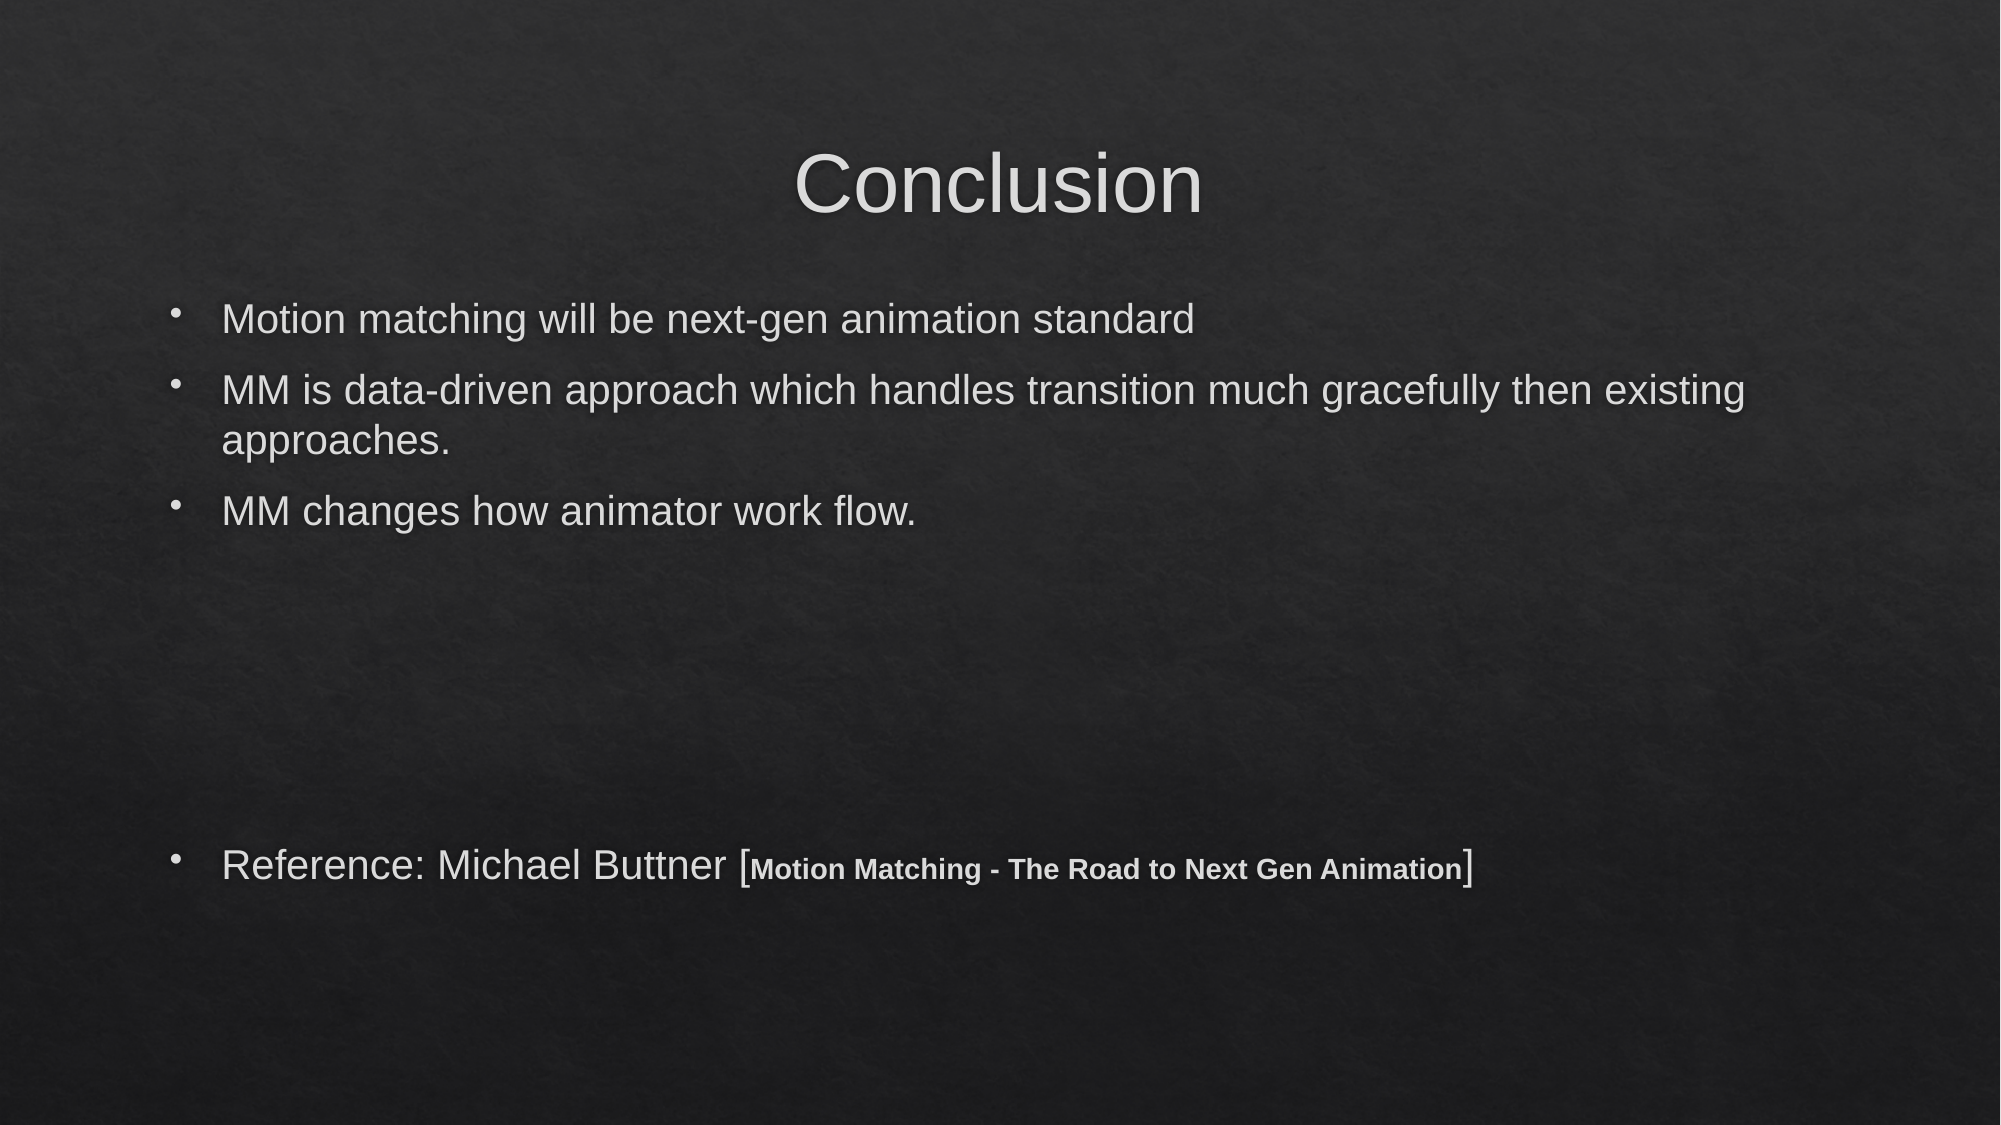

# Conclusion
Motion matching will be next-gen animation standard
MM is data-driven approach which handles transition much gracefully then existing approaches.
MM changes how animator work flow.

Reference: Michael Buttner [Motion Matching - The Road to Next Gen Animation]